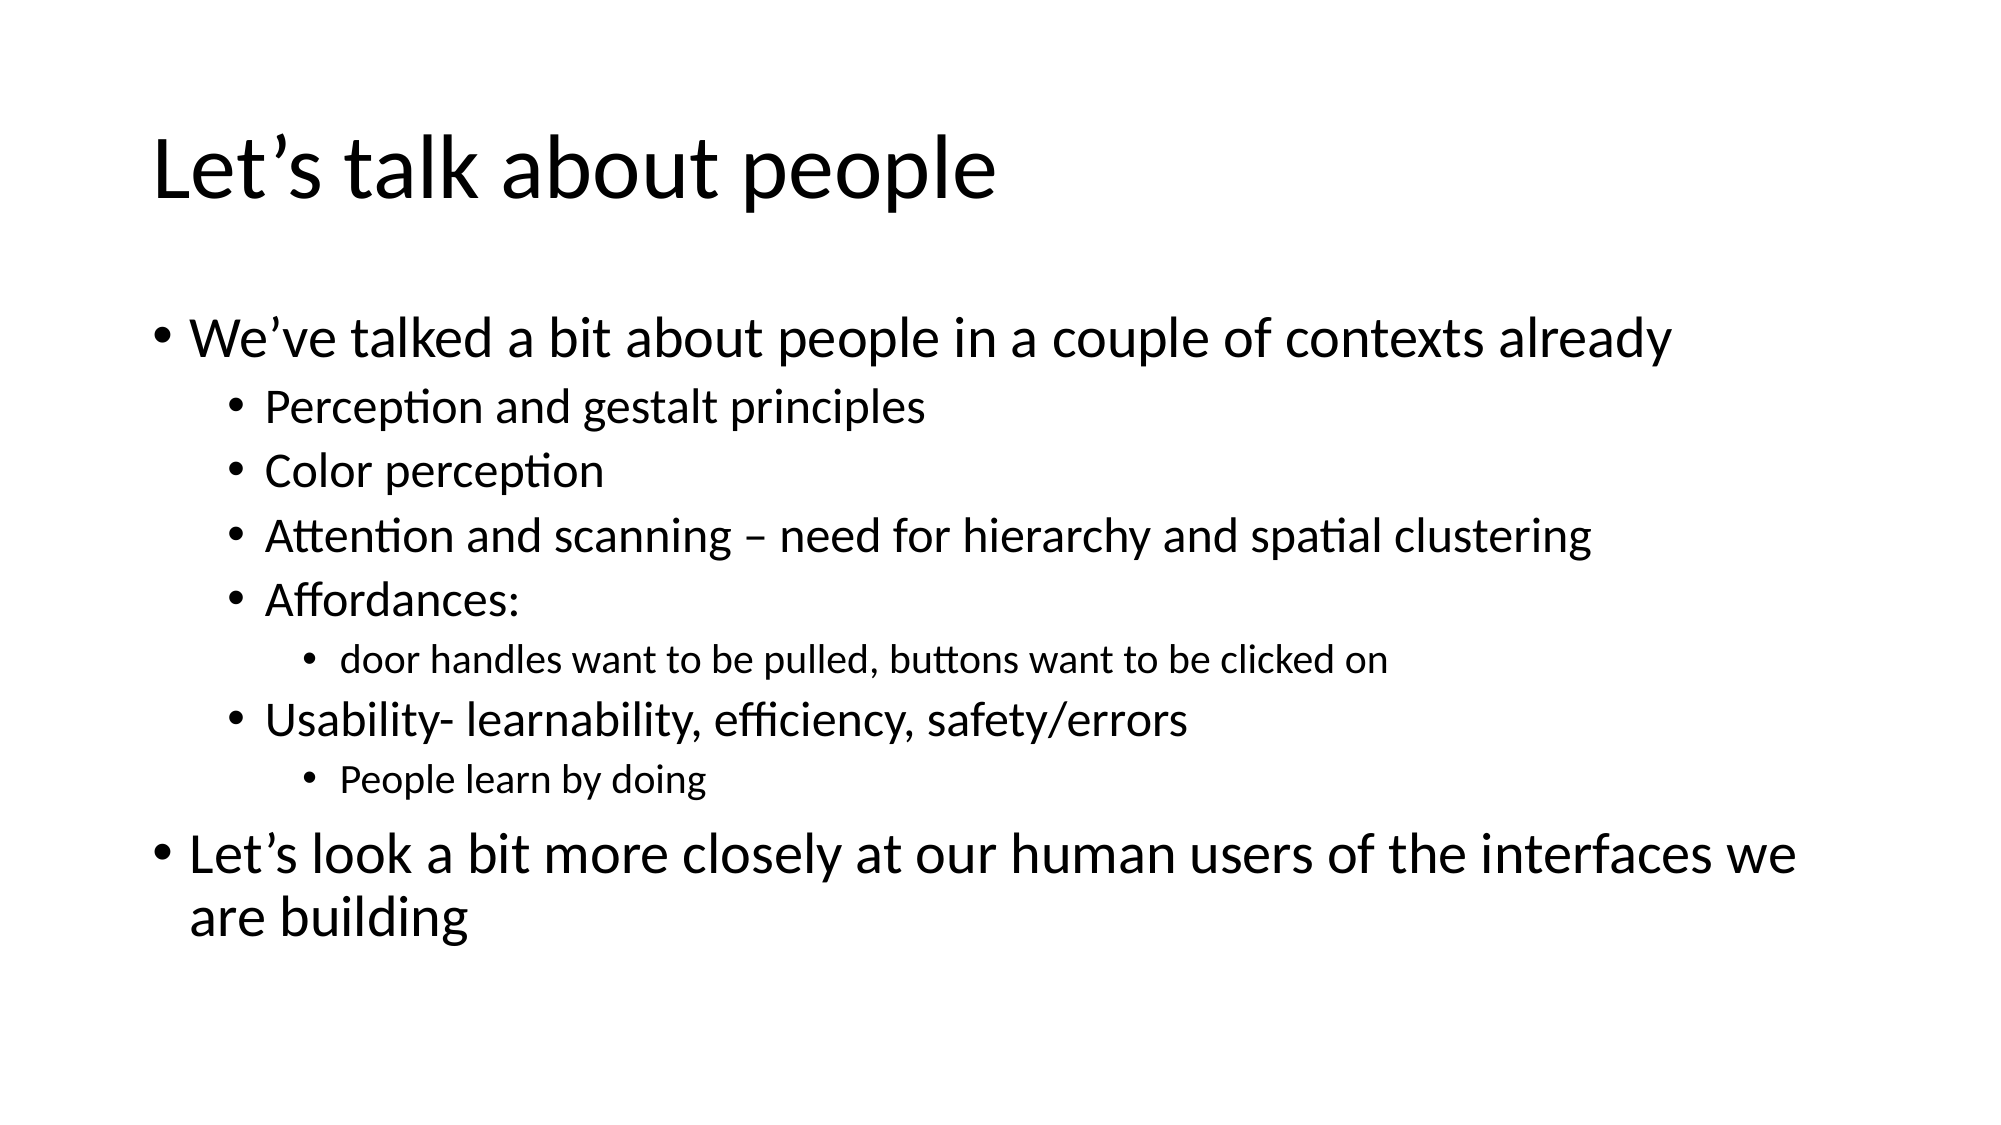

# Let’s talk about people
We’ve talked a bit about people in a couple of contexts already
Perception and gestalt principles
Color perception
Attention and scanning – need for hierarchy and spatial clustering
Affordances:
door handles want to be pulled, buttons want to be clicked on
Usability- learnability, efficiency, safety/errors
People learn by doing
Let’s look a bit more closely at our human users of the interfaces we are building